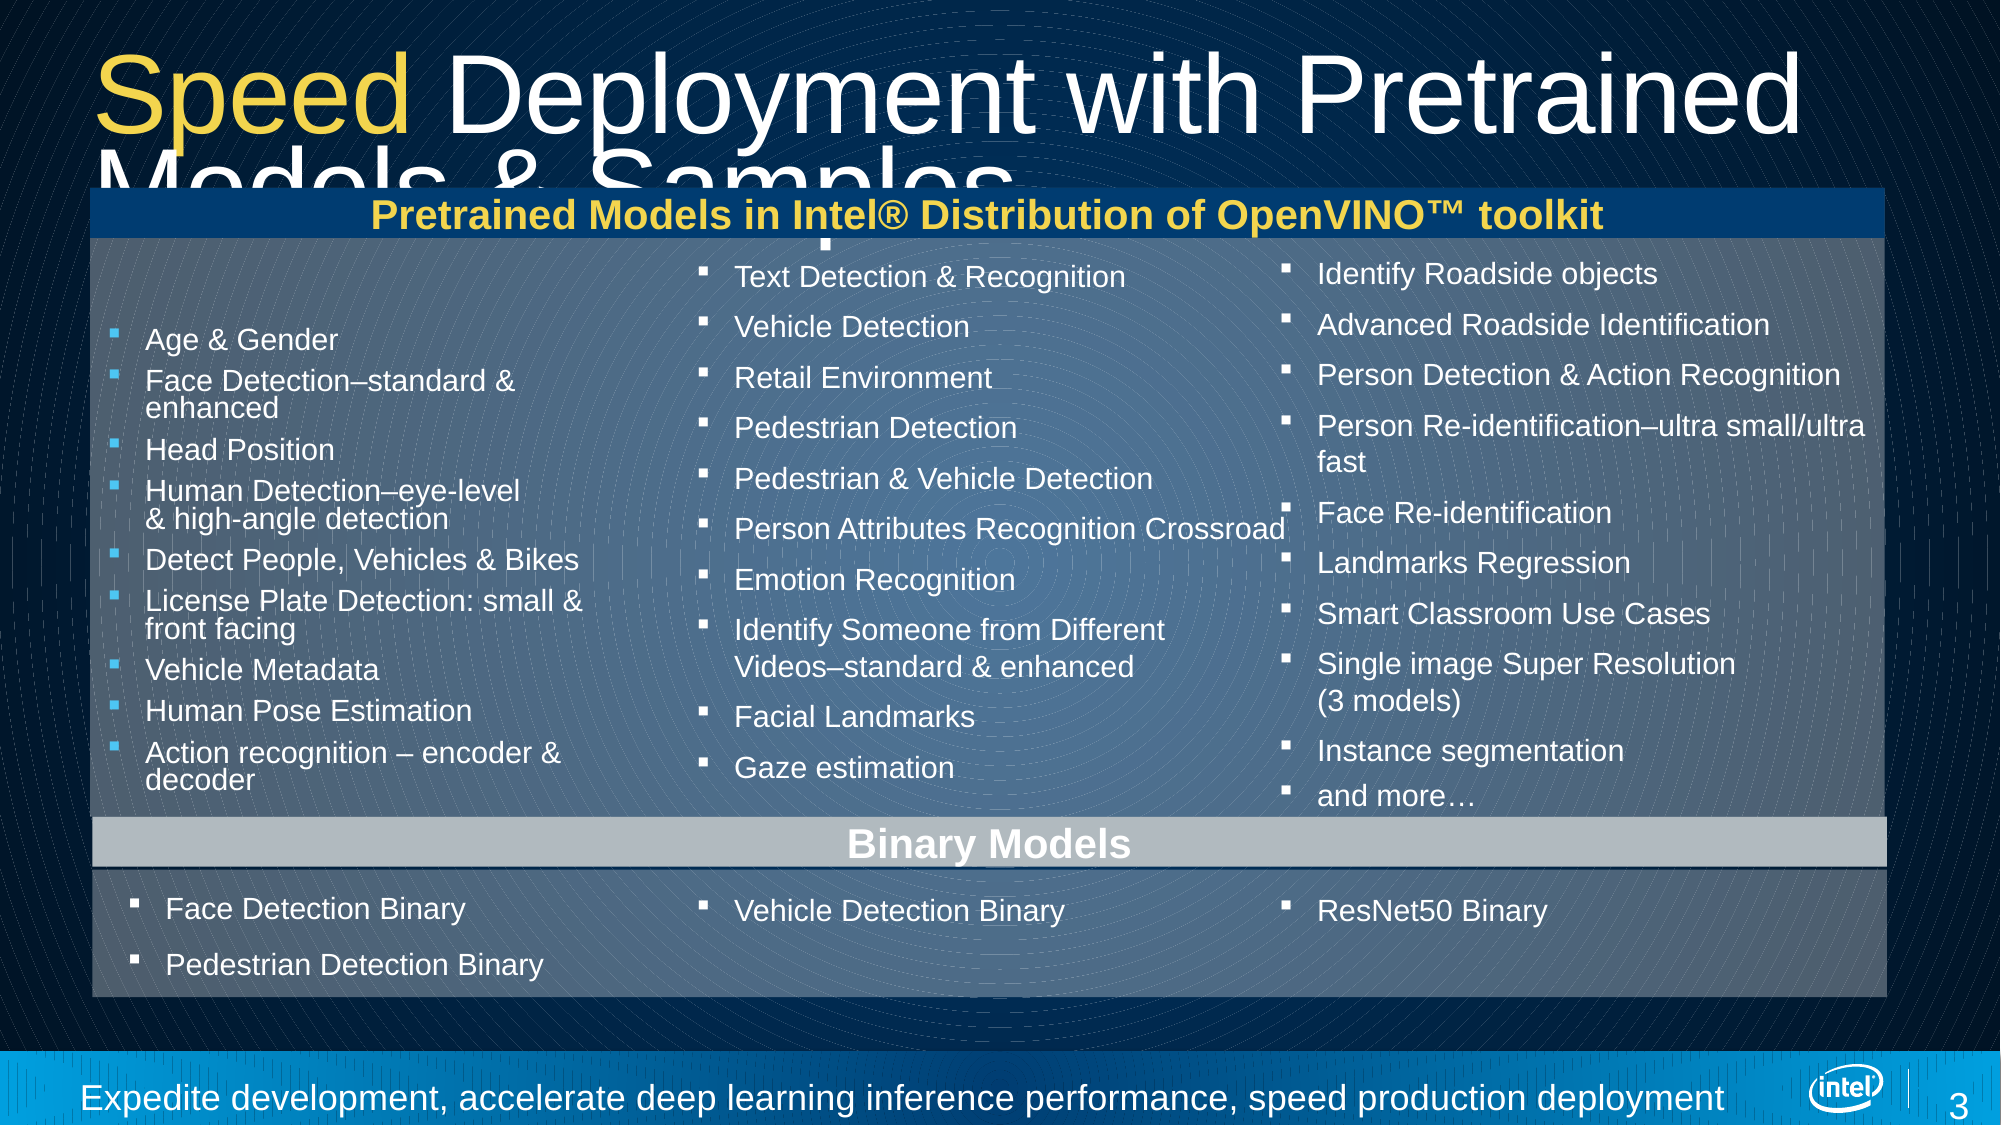

# Speed Deployment with Pretrained Models & Samples

Pretrained Models in Intel® Distribution of OpenVINO™ toolkit
Age & Gender
Face Detection–standard & enhanced
Head Position
Human Detection–eye-level
& high-angle detection
Detect People, Vehicles & Bikes
License Plate Detection: small & front facing
Vehicle Metadata
Human Pose Estimation
Action recognition – encoder & decoder
Identify Roadside objects
Advanced Roadside Identification
Person Detection & Action Recognition
Person Re-identification–ultra small/ultra fast
Face Re-identification
Landmarks Regression
Smart Classroom Use Cases
Single image Super Resolution
(3 models)
Instance segmentation
and more…

Text Detection & Recognition
Vehicle Detection
Retail Environment
Pedestrian Detection
Pedestrian & Vehicle Detection
Person Attributes Recognition Crossroad
Emotion Recognition
Identify Someone from Different
Videos–standard & enhanced
Facial Landmarks
Gaze estimation
Binary Models

Face Detection Binary
Pedestrian Detection Binary
ResNet50 Binary
Vehicle Detection Binary
Expedite development, accelerate deep learning inference performance, speed production deployment
30